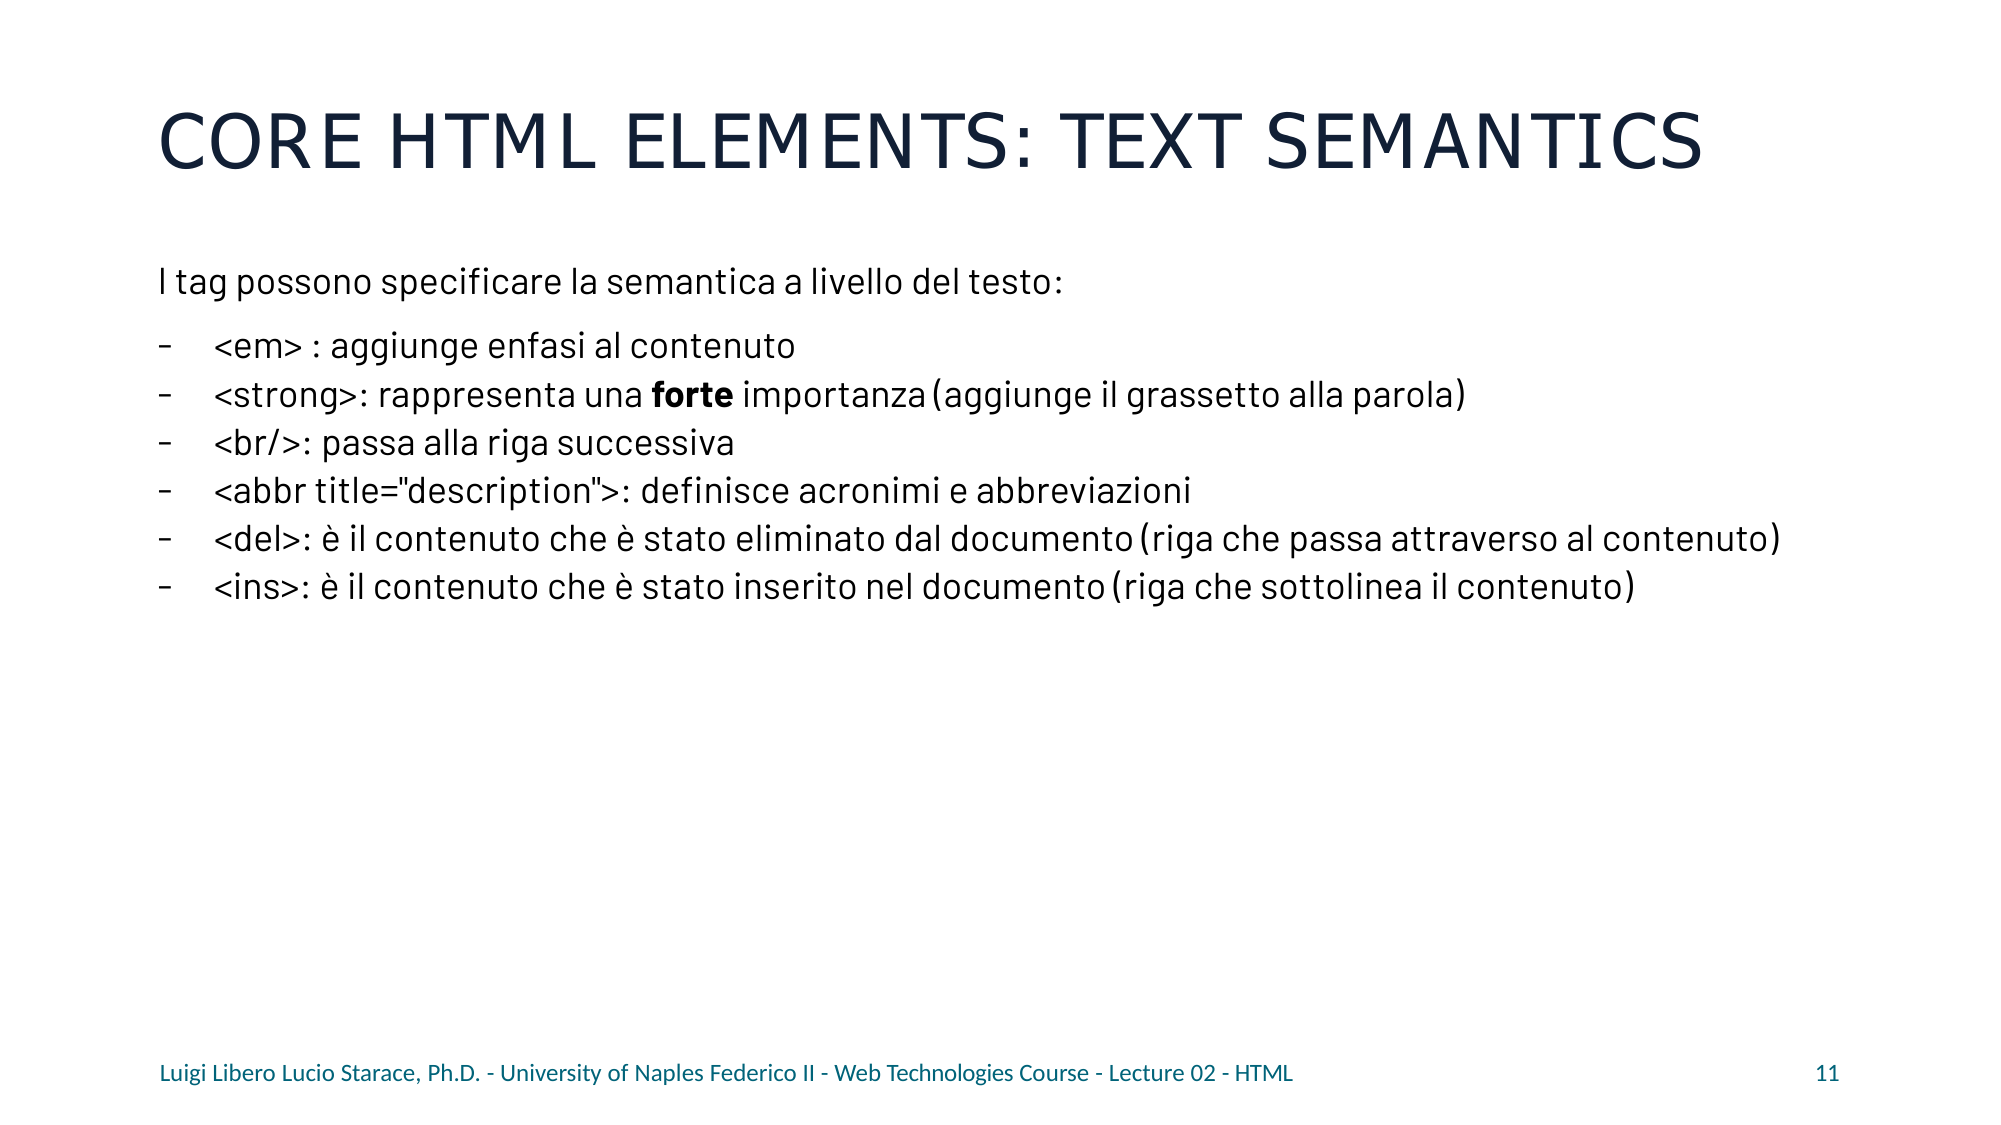

# CORE HTML ELEMENTS: TEXT SEMANTICS
I tag possono specificare la semantica a livello del testo:
<em> : aggiunge enfasi al contenuto
<strong>: rappresenta una forte importanza (aggiunge il grassetto alla parola)
<br/>: passa alla riga successiva
<abbr title="description">: definisce acronimi e abbreviazioni
<del>: è il contenuto che è stato eliminato dal documento (riga che passa attraverso al contenuto)
<ins>: è il contenuto che è stato inserito nel documento (riga che sottolinea il contenuto)
Luigi Libero Lucio Starace, Ph.D. - University of Naples Federico II - Web Technologies Course - Lecture 02 - HTML
11